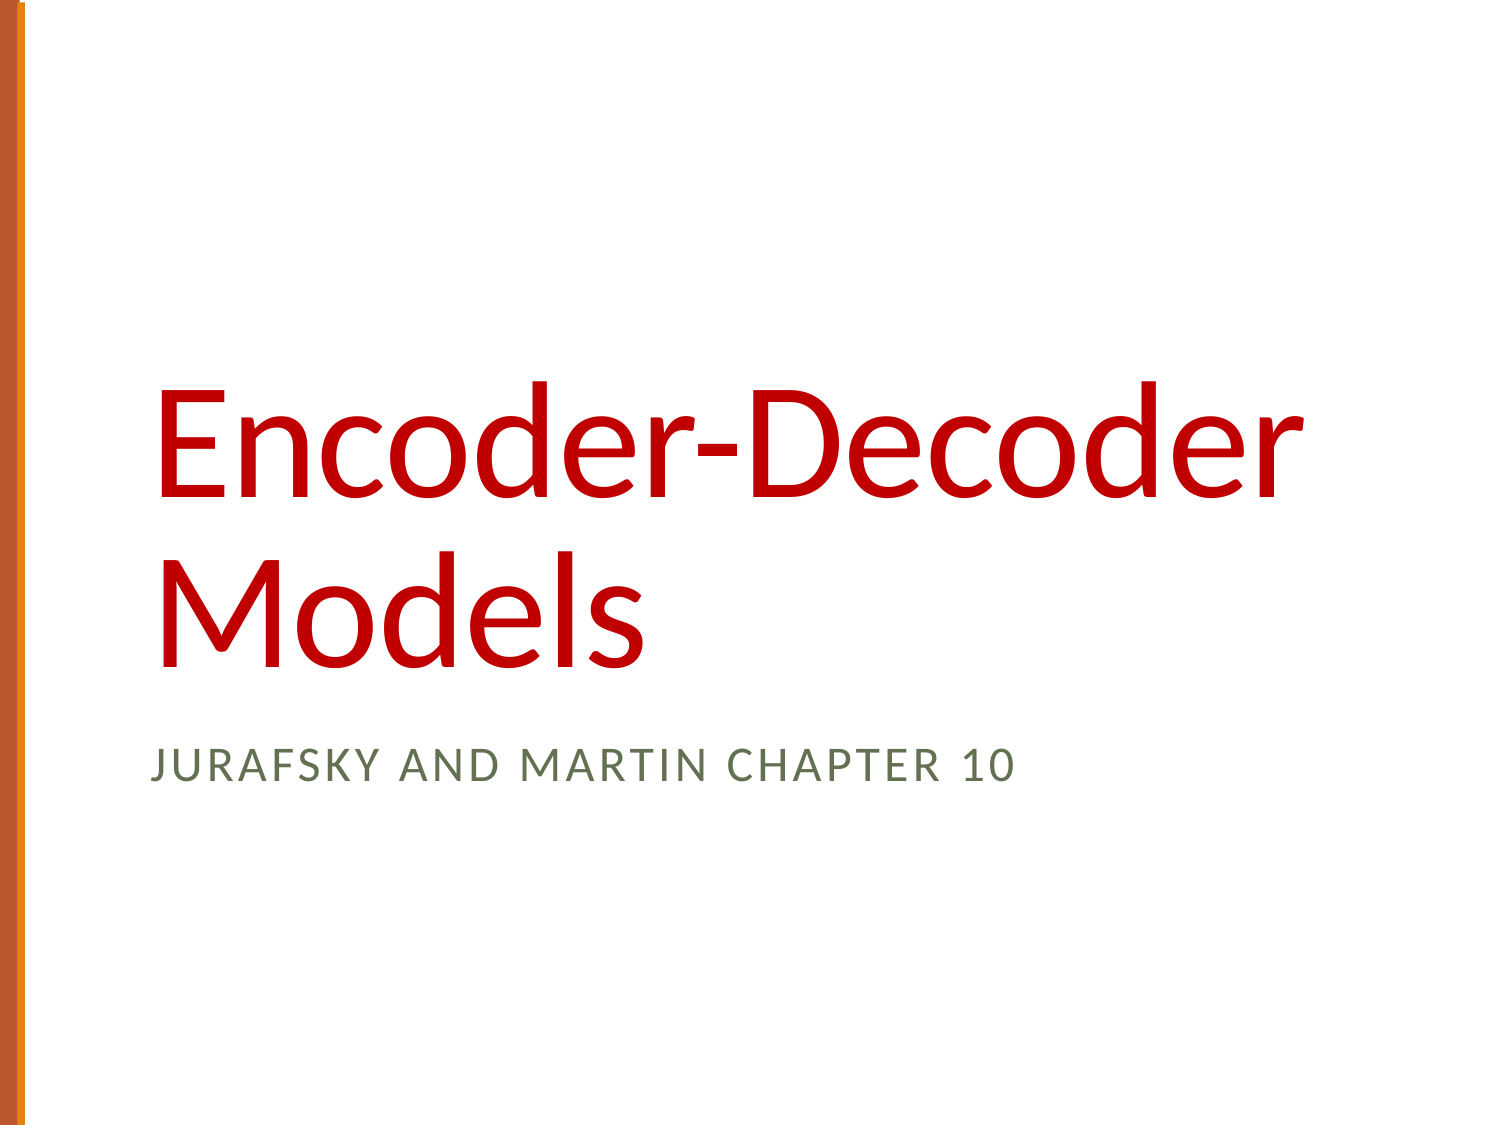

# Encoder-Decoder Models
Jurafsky and Martin Chapter 10